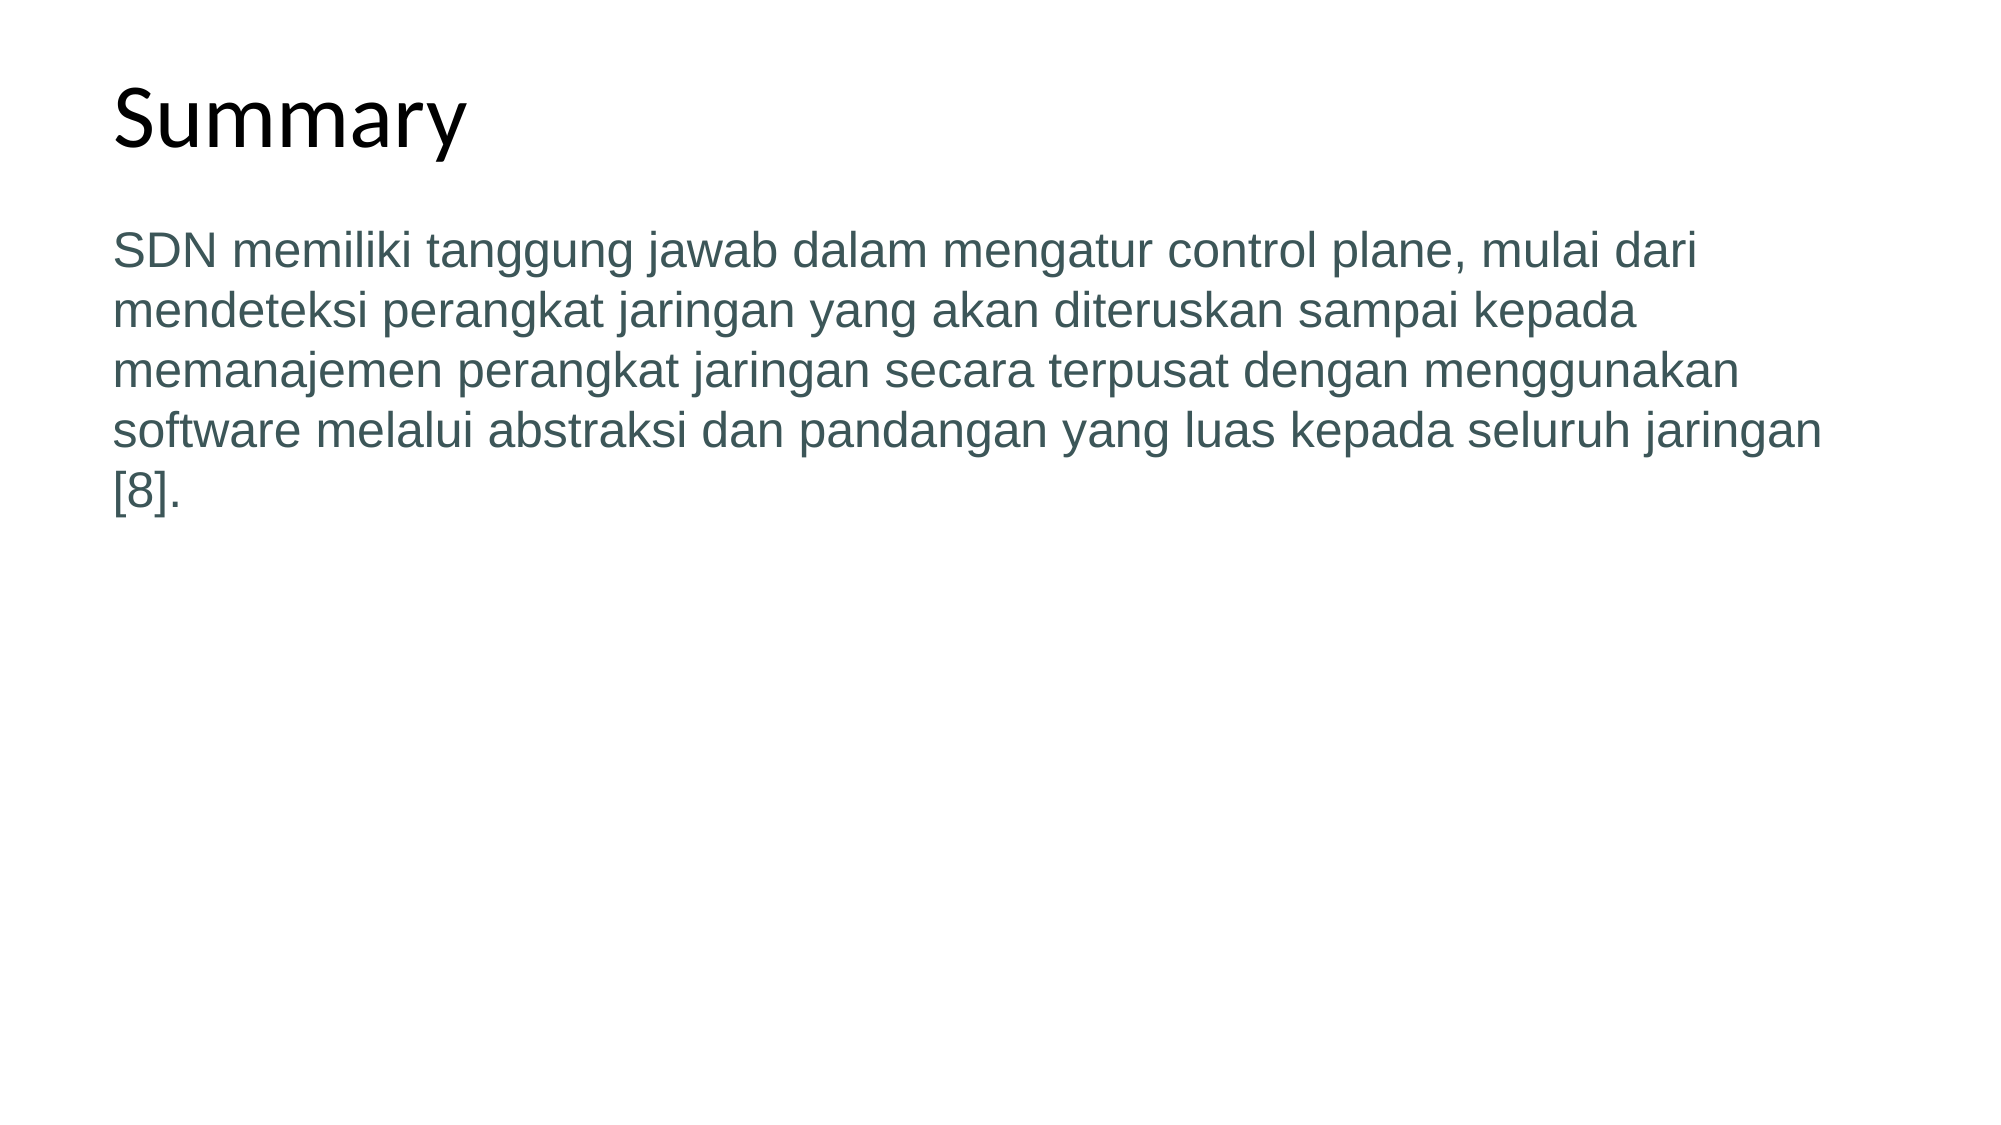

# Summary
SDN memiliki tanggung jawab dalam mengatur control plane, mulai dari mendeteksi perangkat jaringan yang akan diteruskan sampai kepada memanajemen perangkat jaringan secara terpusat dengan menggunakan software melalui abstraksi dan pandangan yang luas kepada seluruh jaringan [8].